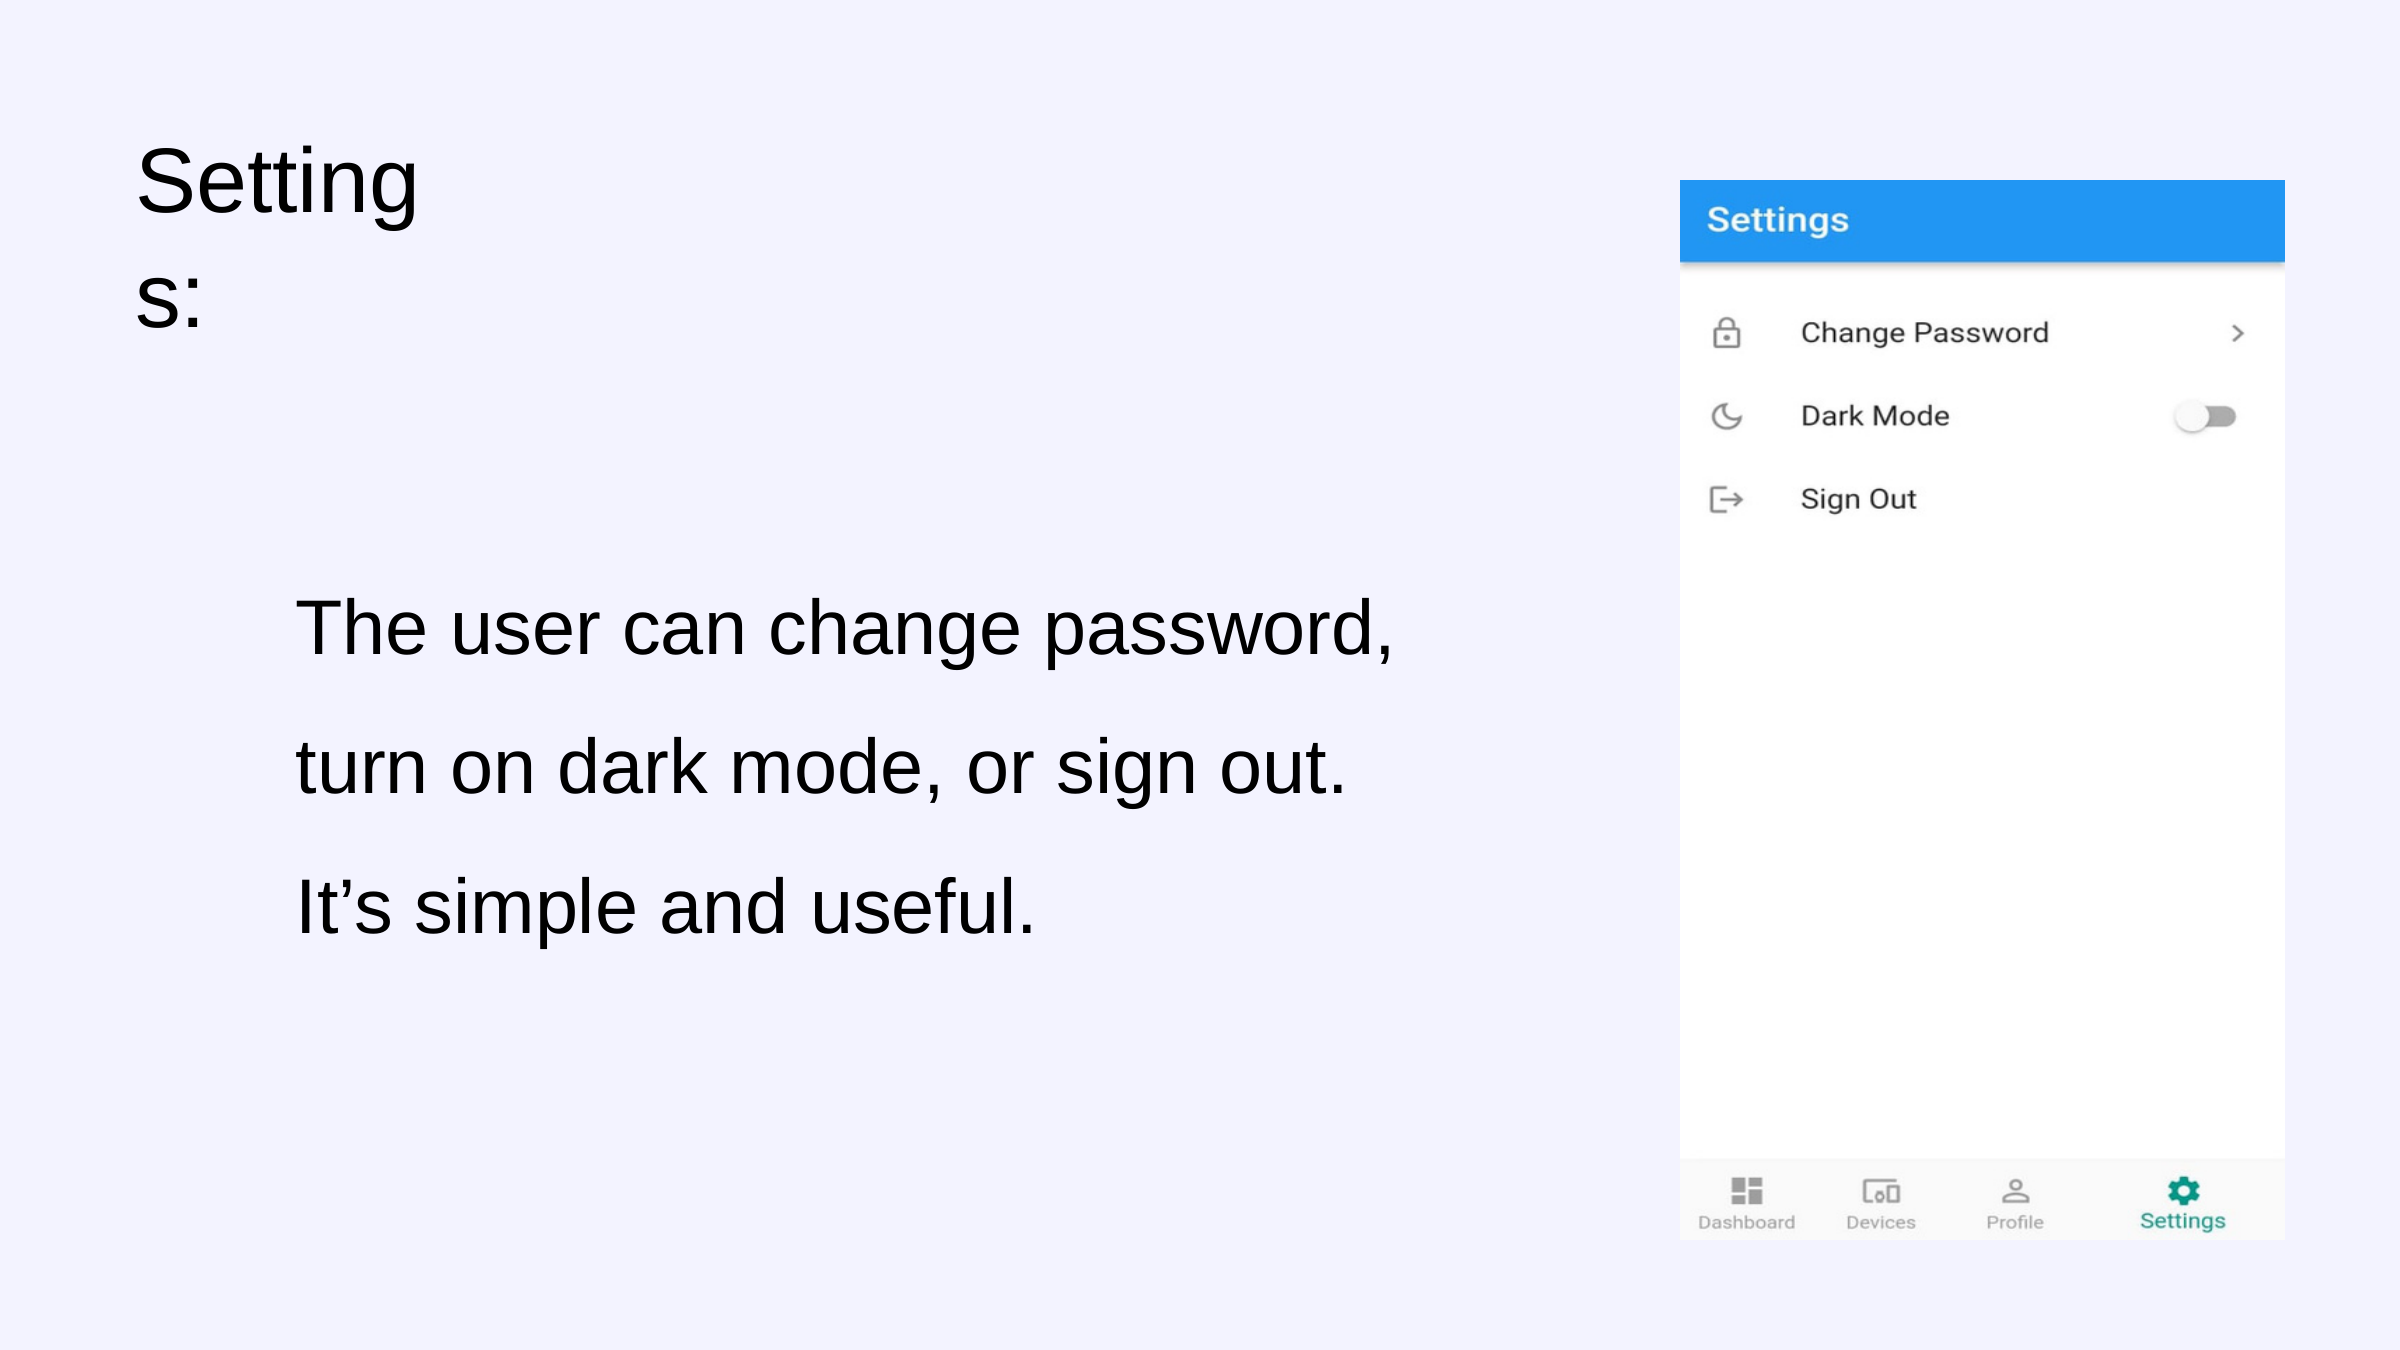

Settings:

The user can change password, turn on dark mode, or sign out.
It’s simple and useful.